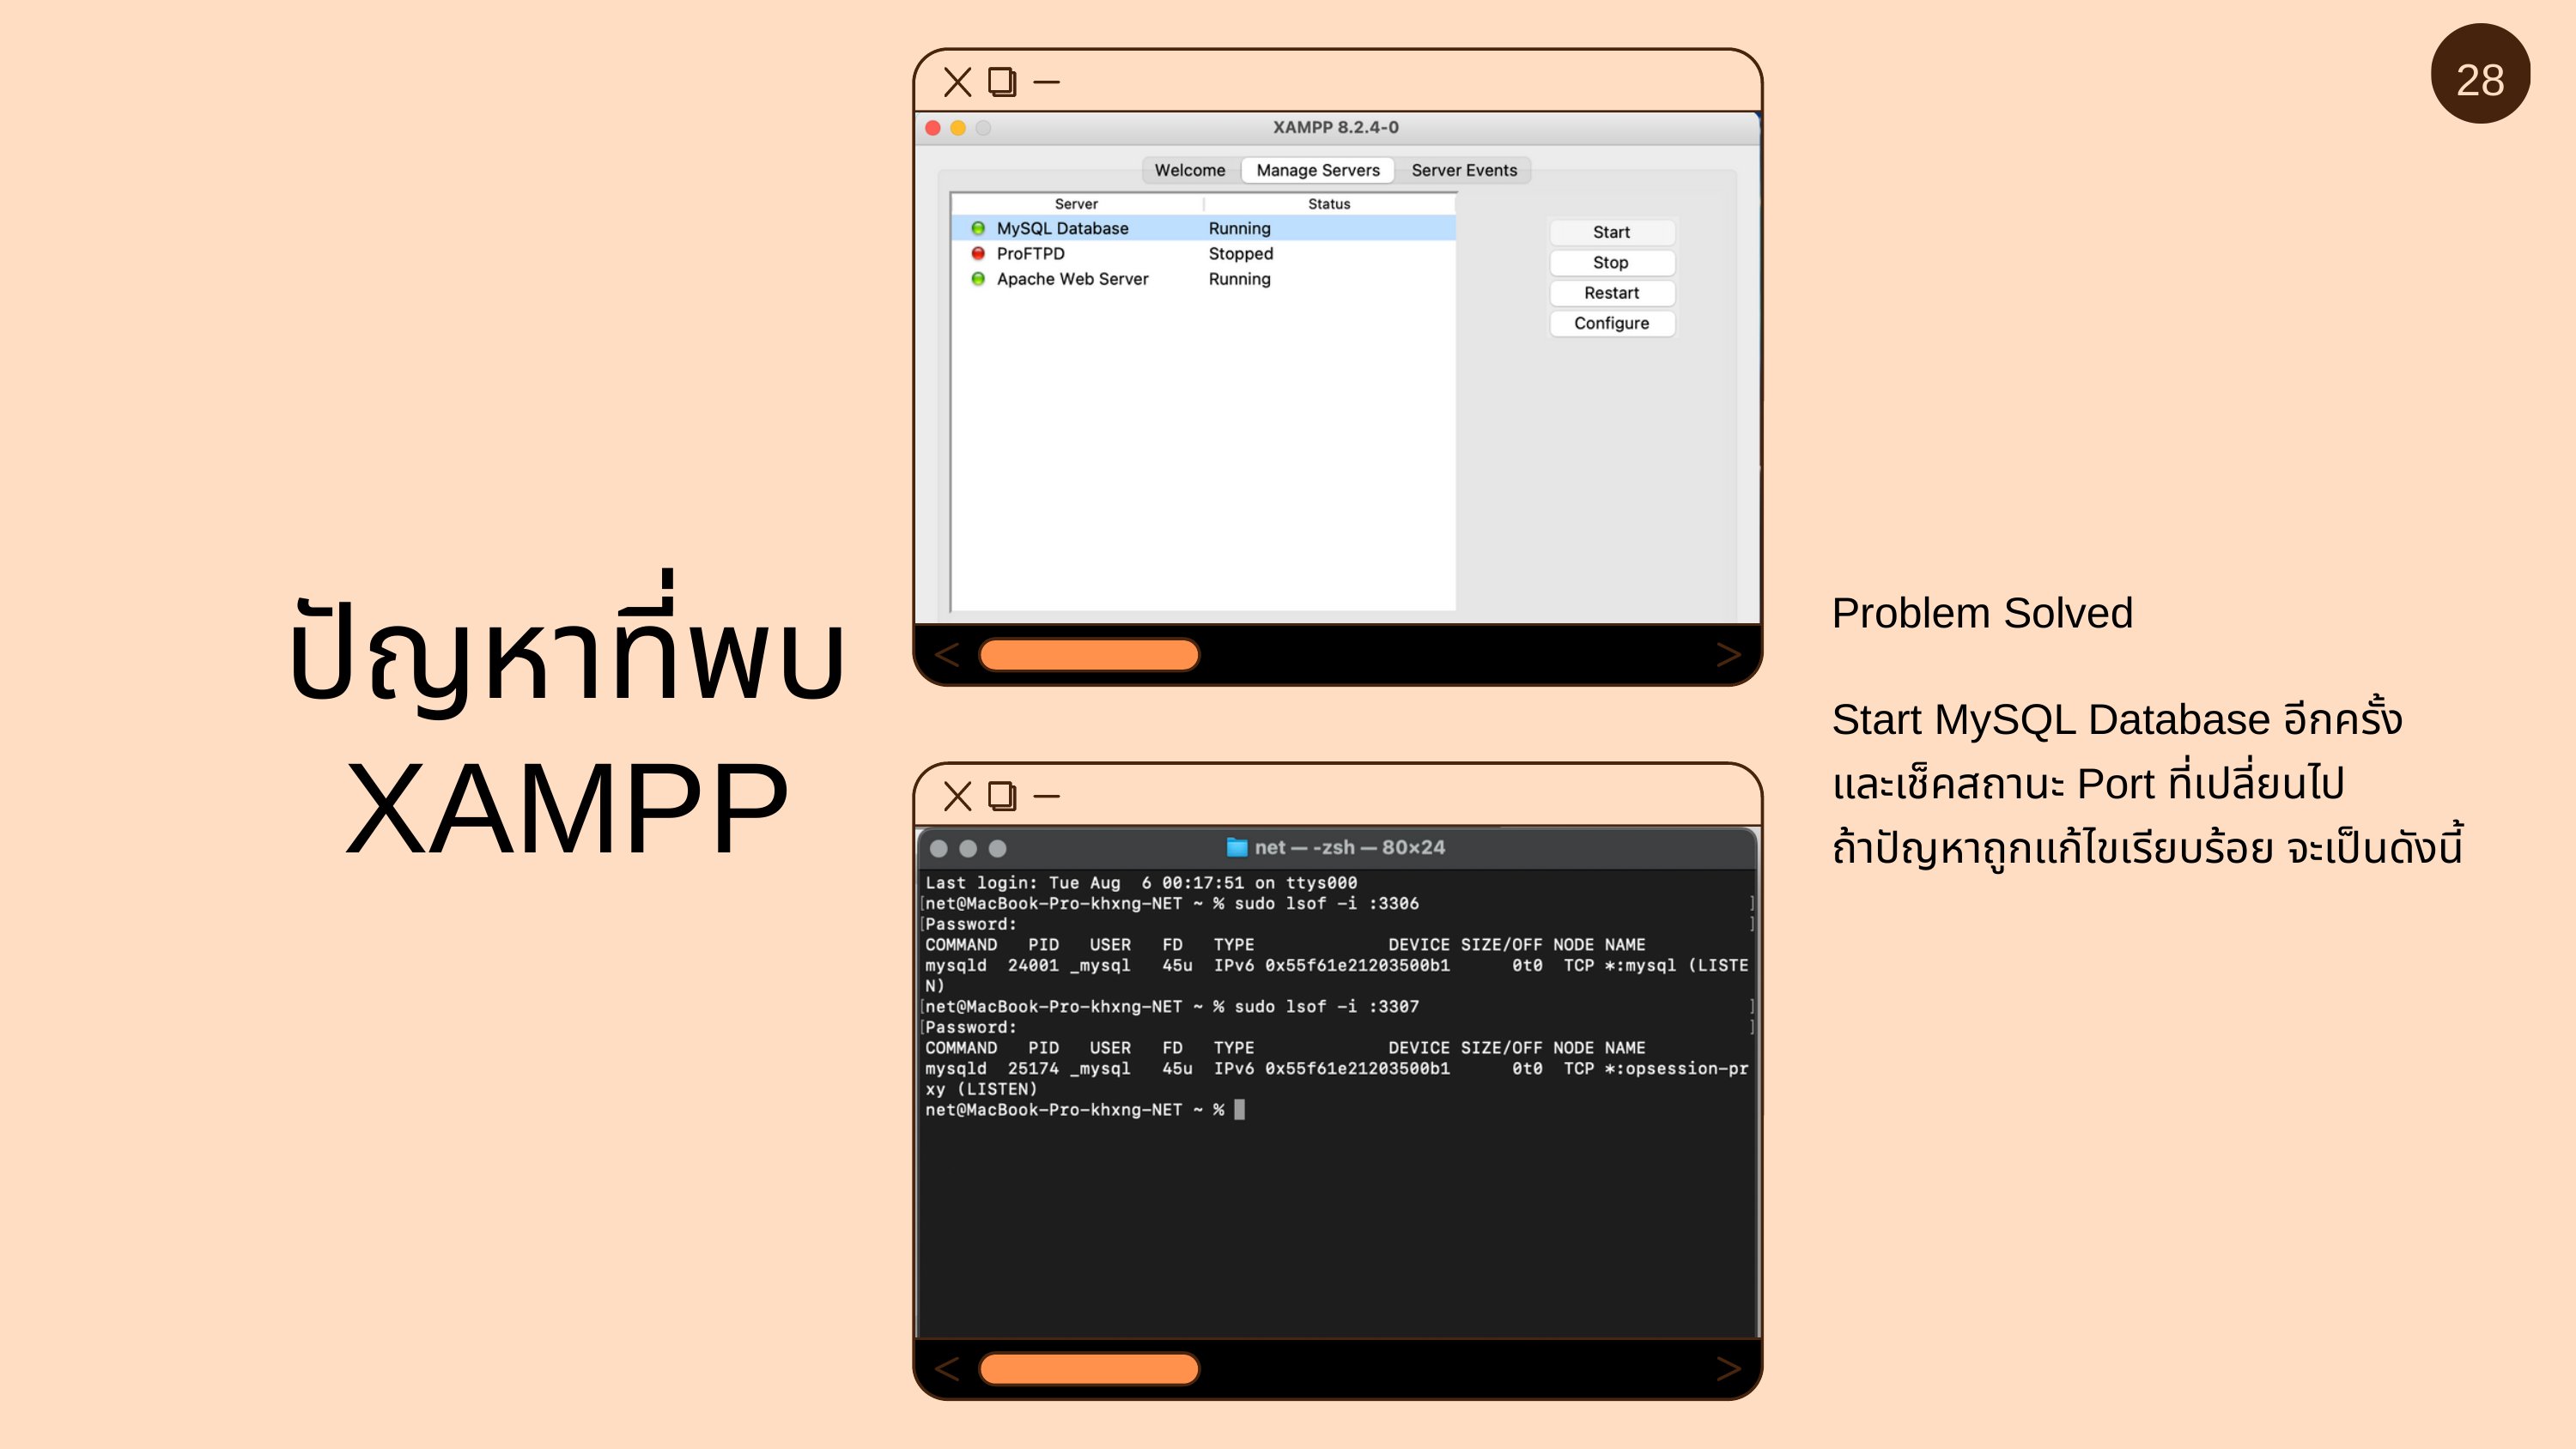

28

ปัญหาที่พบ XAMPP
Problem Solved
Start MySQL Database อีกครั้ง
และเช็คสถานะ Port ที่เปลี่ยนไป
ถ้าปัญหาถูกแก้ไขเรียบร้อย จะเป็นดังนี้